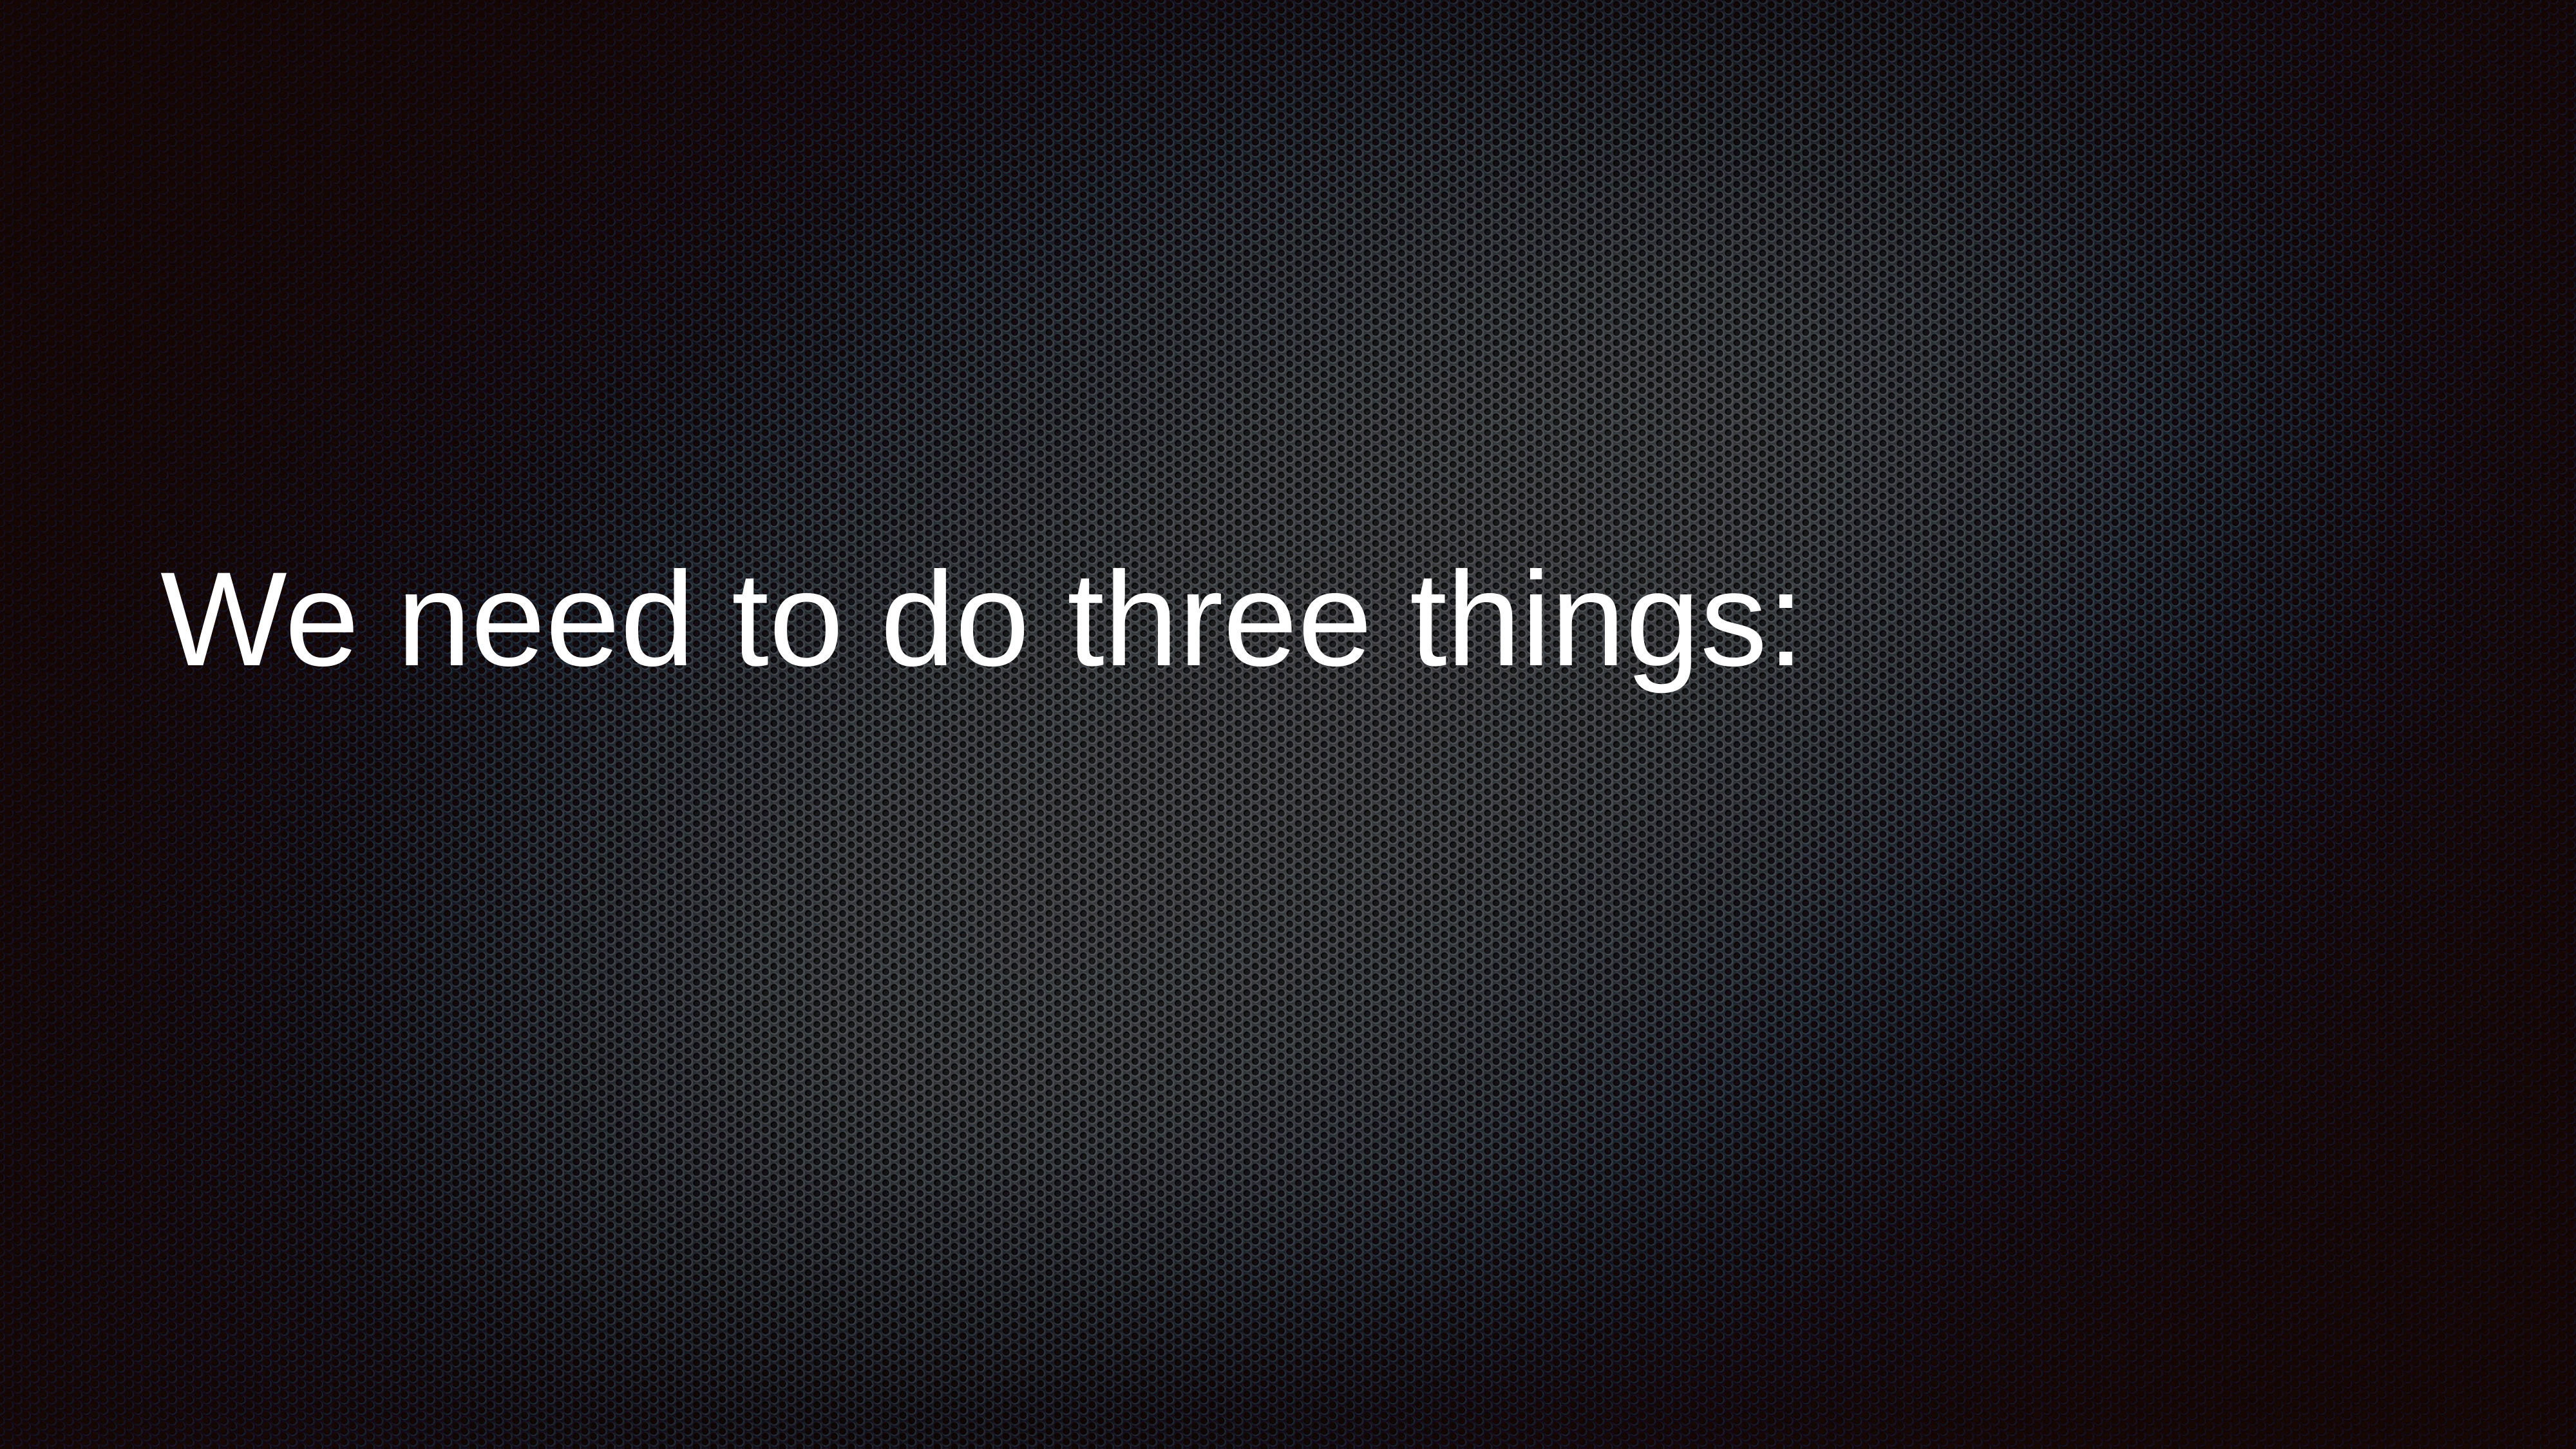

# We need to do three things: